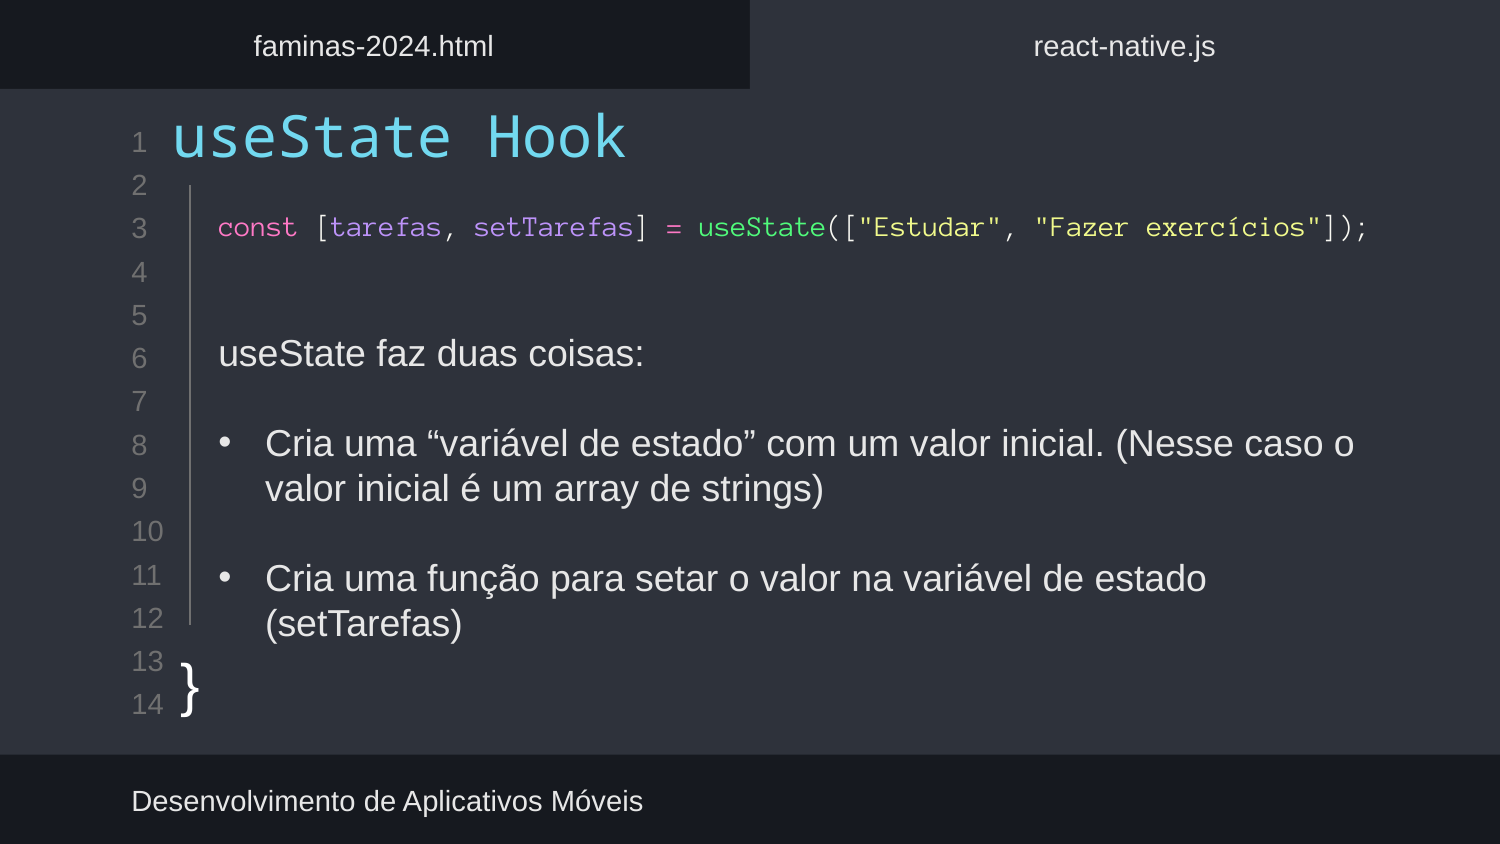

faminas-2024.html
react-native.js
useState Hook
}
const [tarefas, setTarefas] = useState(["Estudar", "Fazer exercícios"]);
useState faz duas coisas:

Cria uma “variável de estado” com um valor inicial. (Nesse caso o valor inicial é um array de strings)

Cria uma função para setar o valor na variável de estado (setTarefas)
Desenvolvimento de Aplicativos Móveis